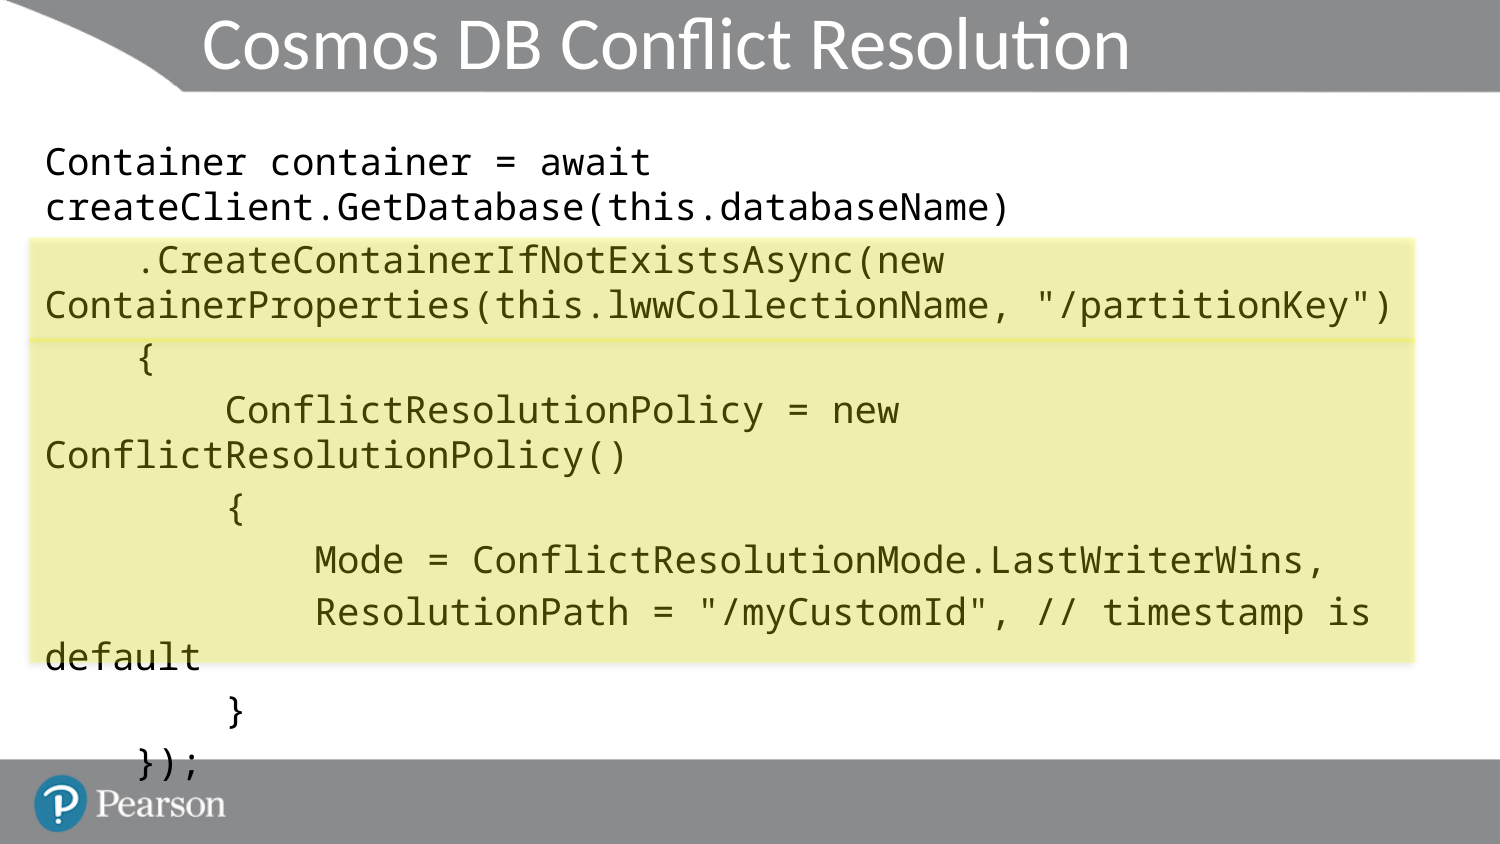

# Cosmos DB Conflict Resolution
Container container = await createClient.GetDatabase(this.databaseName)
    .CreateContainerIfNotExistsAsync(new    ContainerProperties(this.lwwCollectionName, "/partitionKey")
    {
        ConflictResolutionPolicy = new ConflictResolutionPolicy()
        {
            Mode = ConflictResolutionMode.LastWriterWins,
            ResolutionPath = "/myCustomId", // timestamp is default
        }
    });